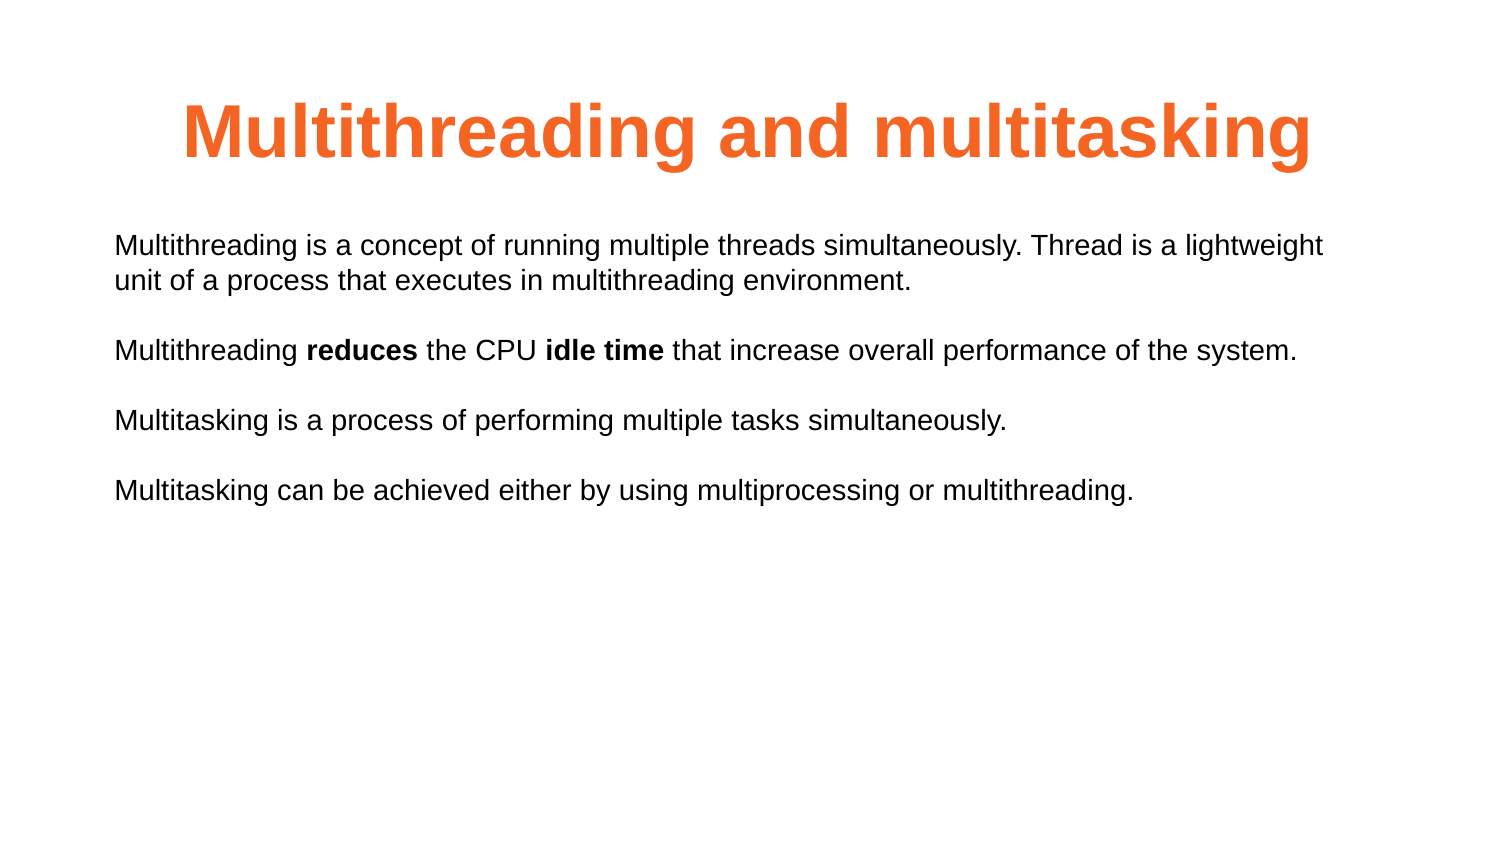

# Multithreading and multitasking
Multithreading is a concept of running multiple threads simultaneously. Thread is a lightweight unit of a process that executes in multithreading environment.

Multithreading reduces the CPU idle time that increase overall performance of the system.

Multitasking is a process of performing multiple tasks simultaneously.

Multitasking can be achieved either by using multiprocessing or multithreading.